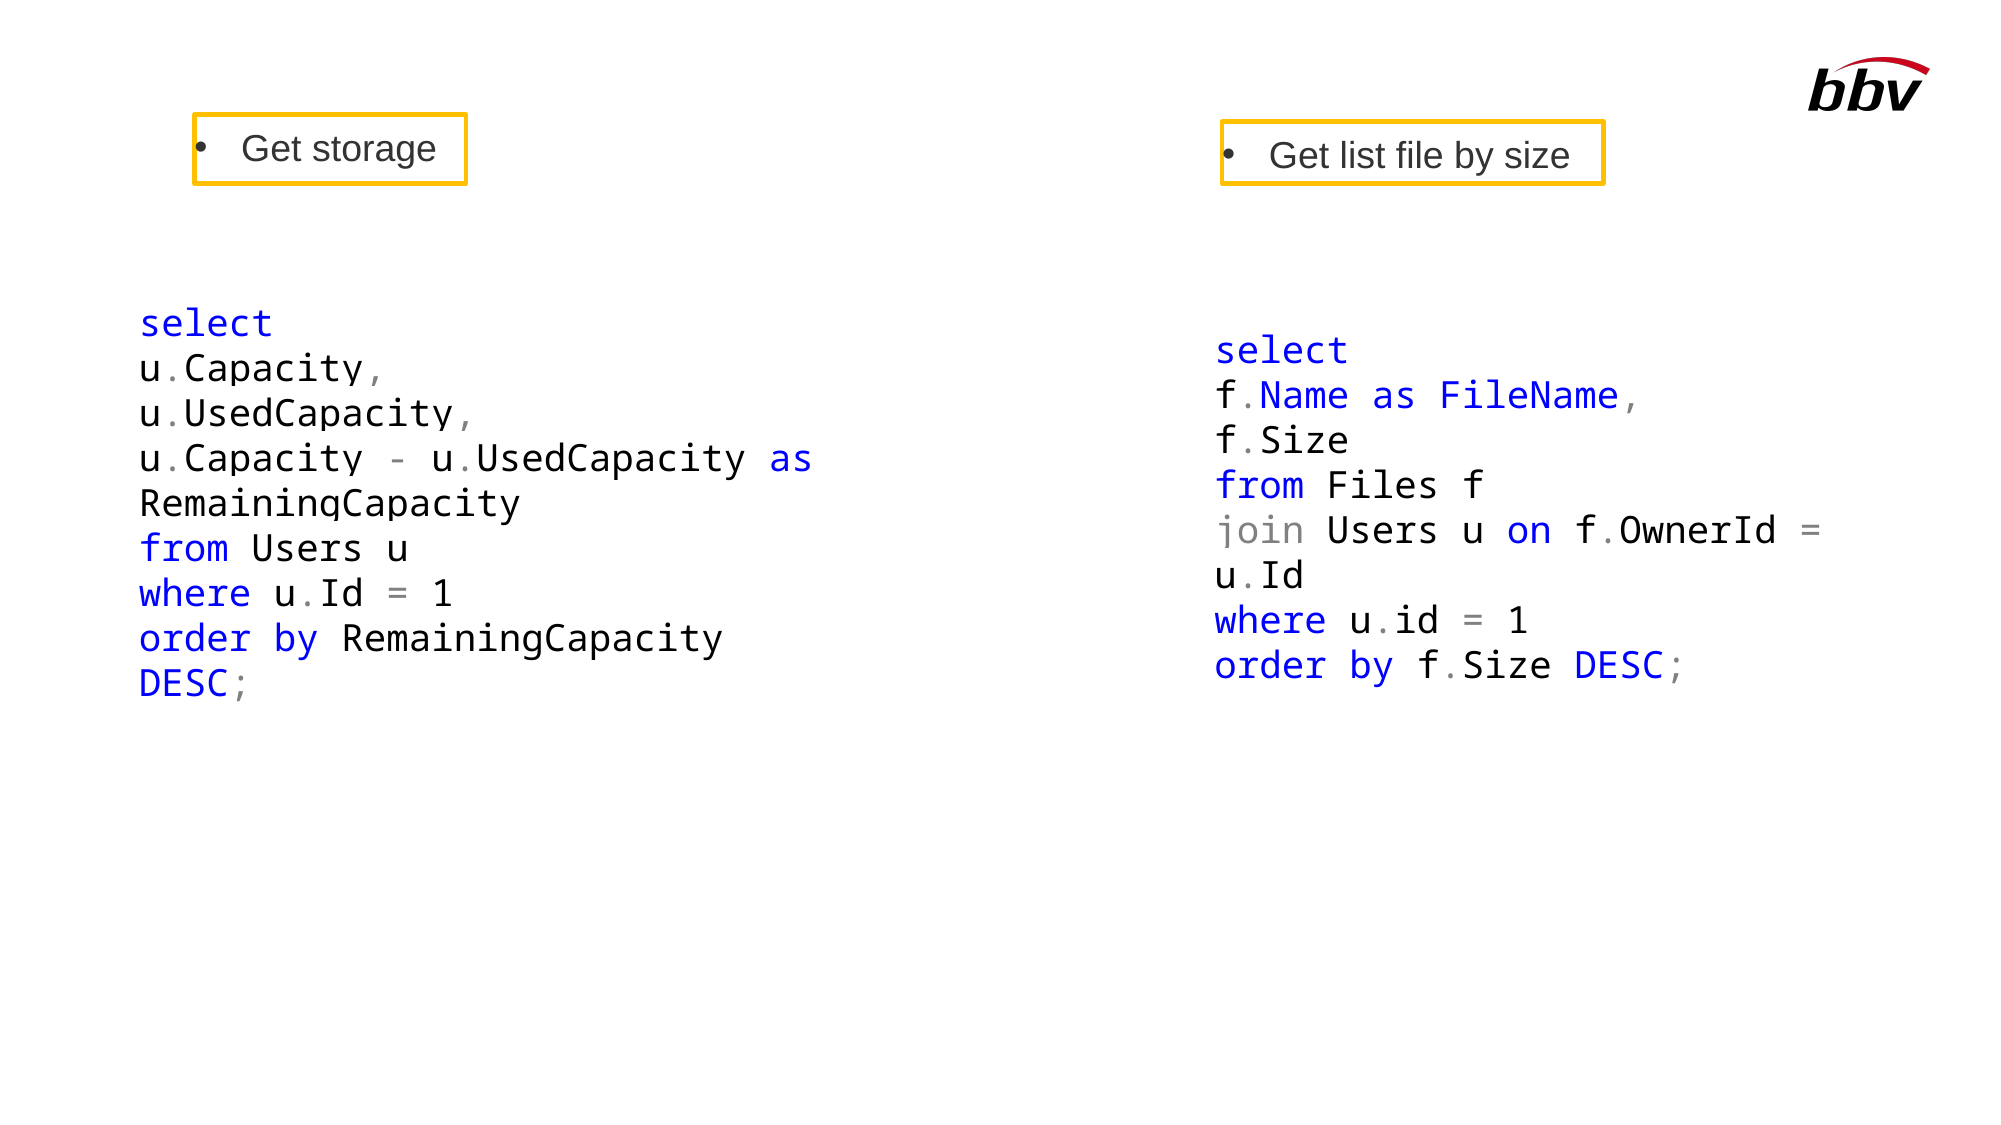

Get storage
Get list file by size
select
u.Capacity,
u.UsedCapacity,
u.Capacity - u.UsedCapacity as RemainingCapacity
from Users u
where u.Id = 1
order by RemainingCapacity DESC;
select
f.Name as FileName,
f.Size
from Files f
join Users u on f.OwnerId = u.Id
where u.id = 1
order by f.Size DESC;